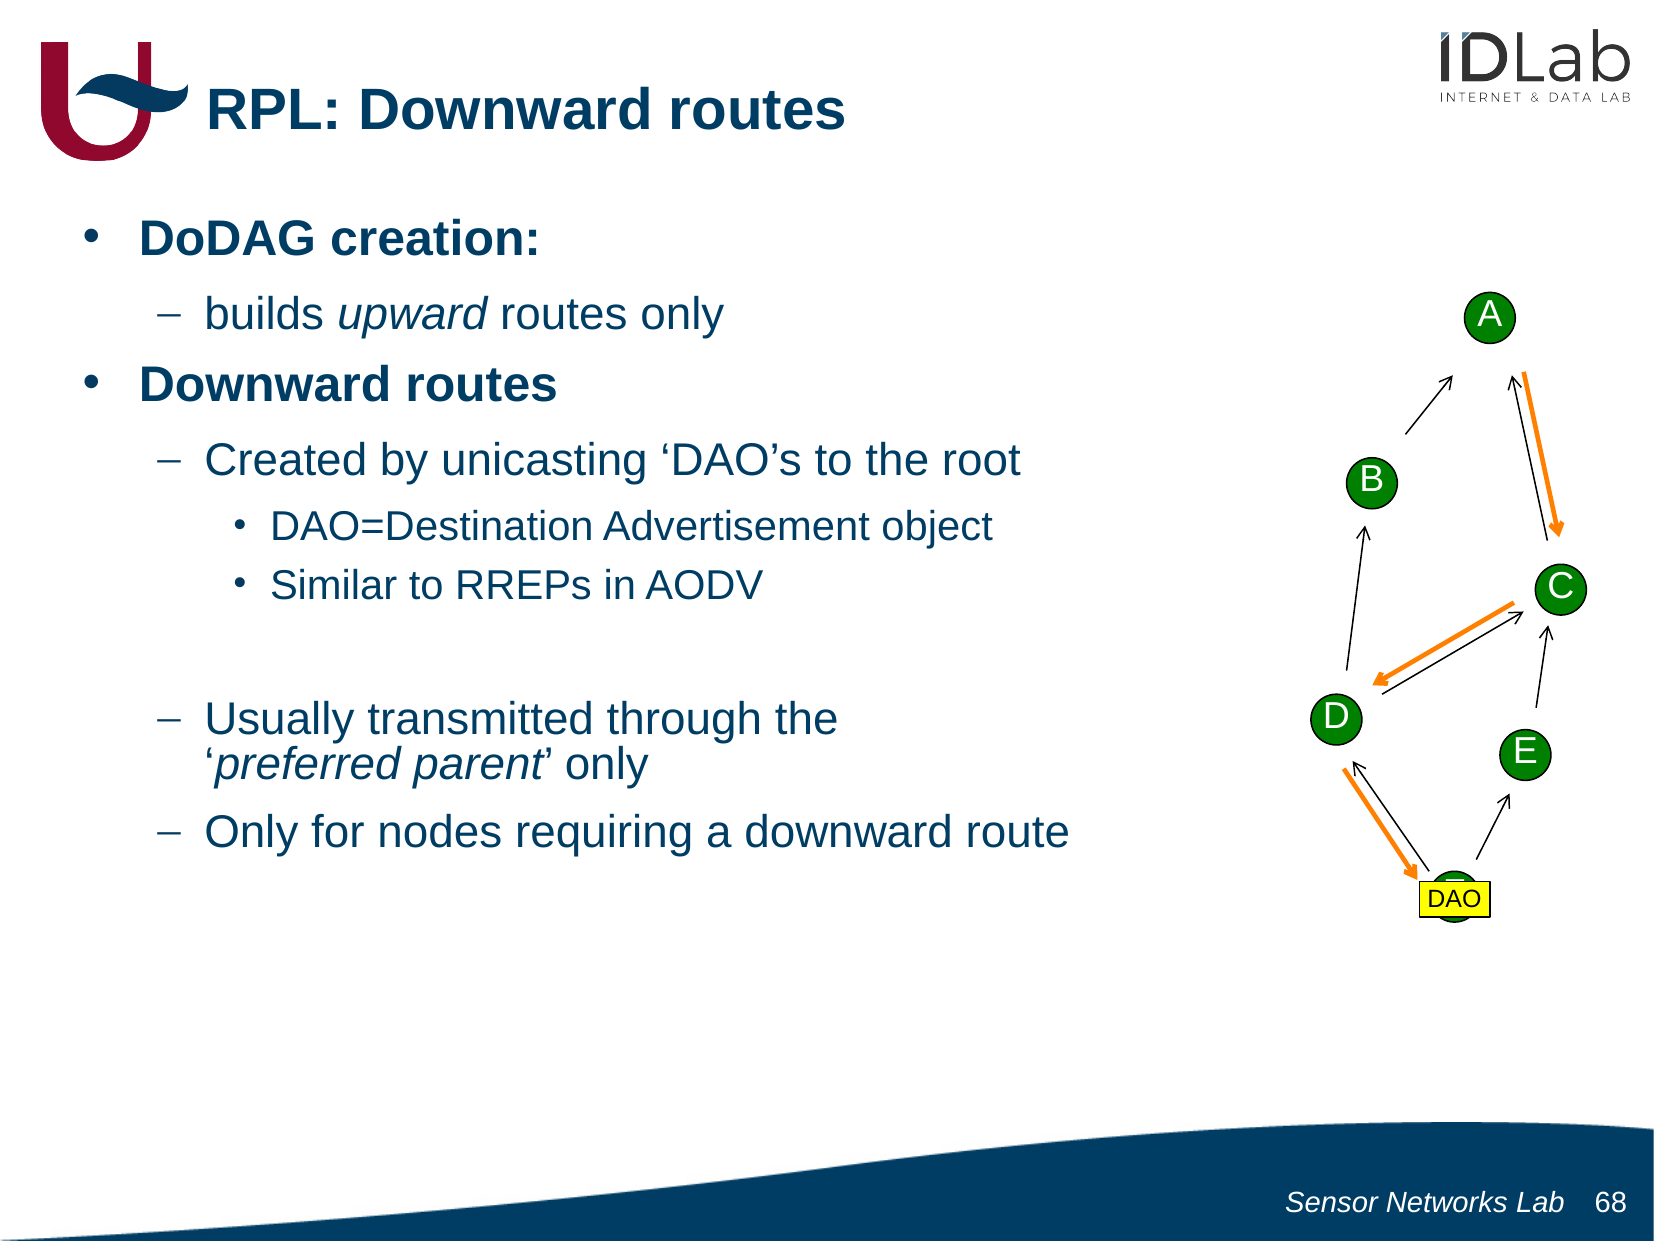

# RPL: Downward routes
DoDAG creation:
builds upward routes only
Downward routes
Created by unicasting ‘DAO’s to the root
DAO=Destination Advertisement object
Similar to RREPs in AODV

Usually transmitted through the
‘preferred parent’ only
Only for nodes requiring a downward route

A
B
C
D
E
F
DAO
Sensor Networks Lab
68